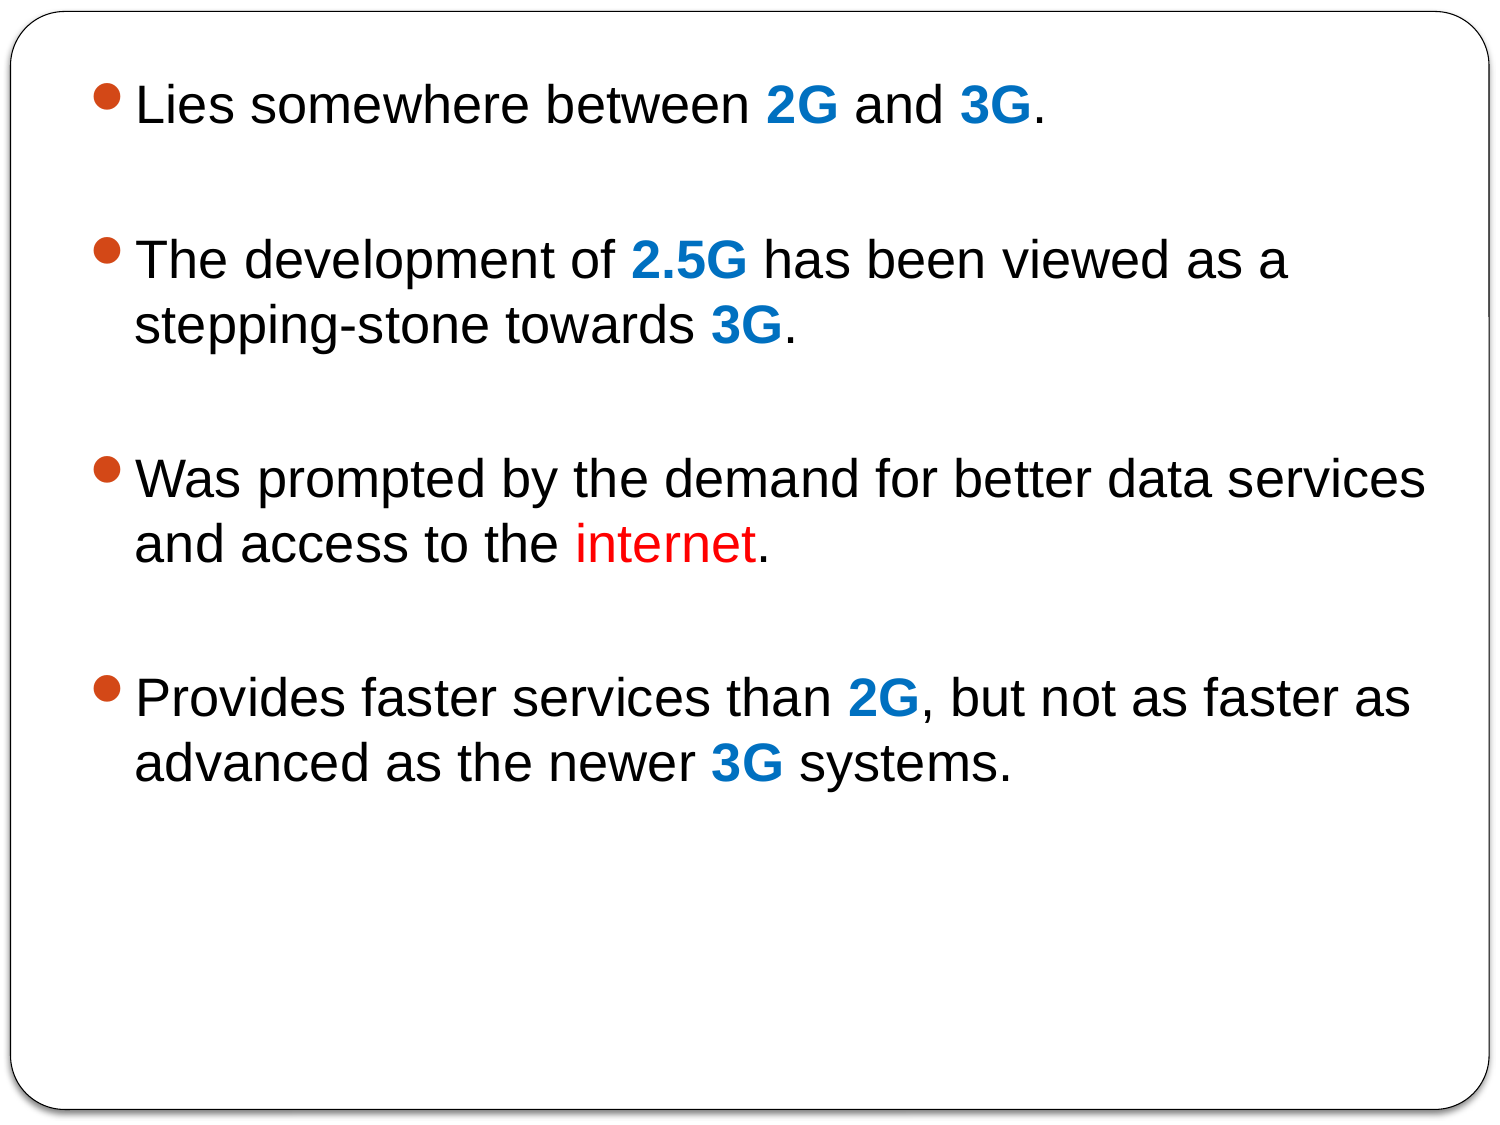

Lies somewhere between 2G and 3G.

The development of 2.5G has been viewed as a stepping-stone towards 3G.

Was prompted by the demand for better data services and access to the internet.

Provides faster services than 2G, but not as faster as advanced as the newer 3G systems.